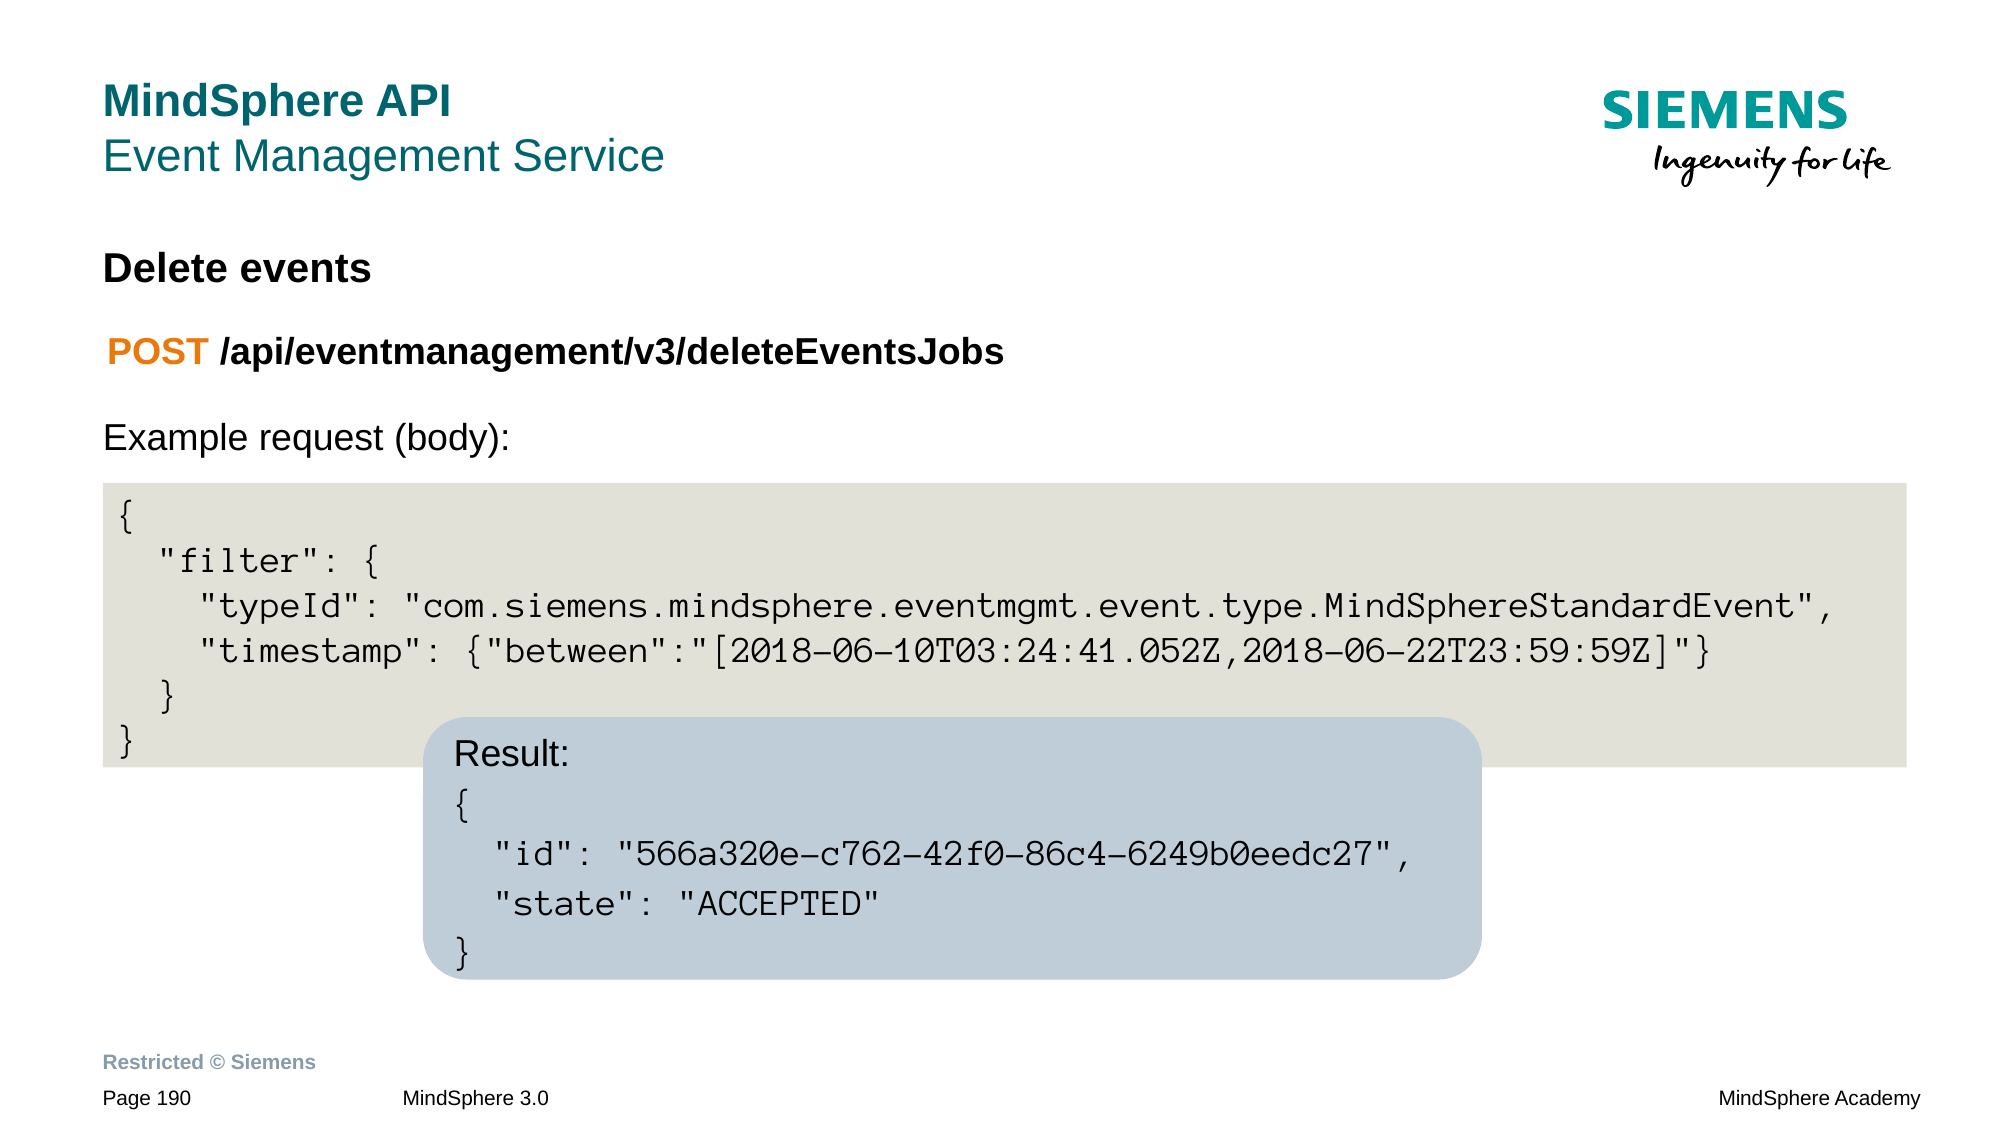

# MindSphere API Event Management Service
Delete events

Example request (body):

POST /api/eventmanagement/v3/deleteEventsJobs
{
  "filter": {
    "typeId": "com.siemens.mindsphere.eventmgmt.event.type.MindSphereStandardEvent",
    "timestamp": {"between":"[2018-06-10T03:24:41.052Z,2018-06-22T23:59:59Z]"}
  }
}
Result:
{
  "id": "566a320e-c762-42f0-86c4-6249b0eedc27",
  "state": "ACCEPTED"
}